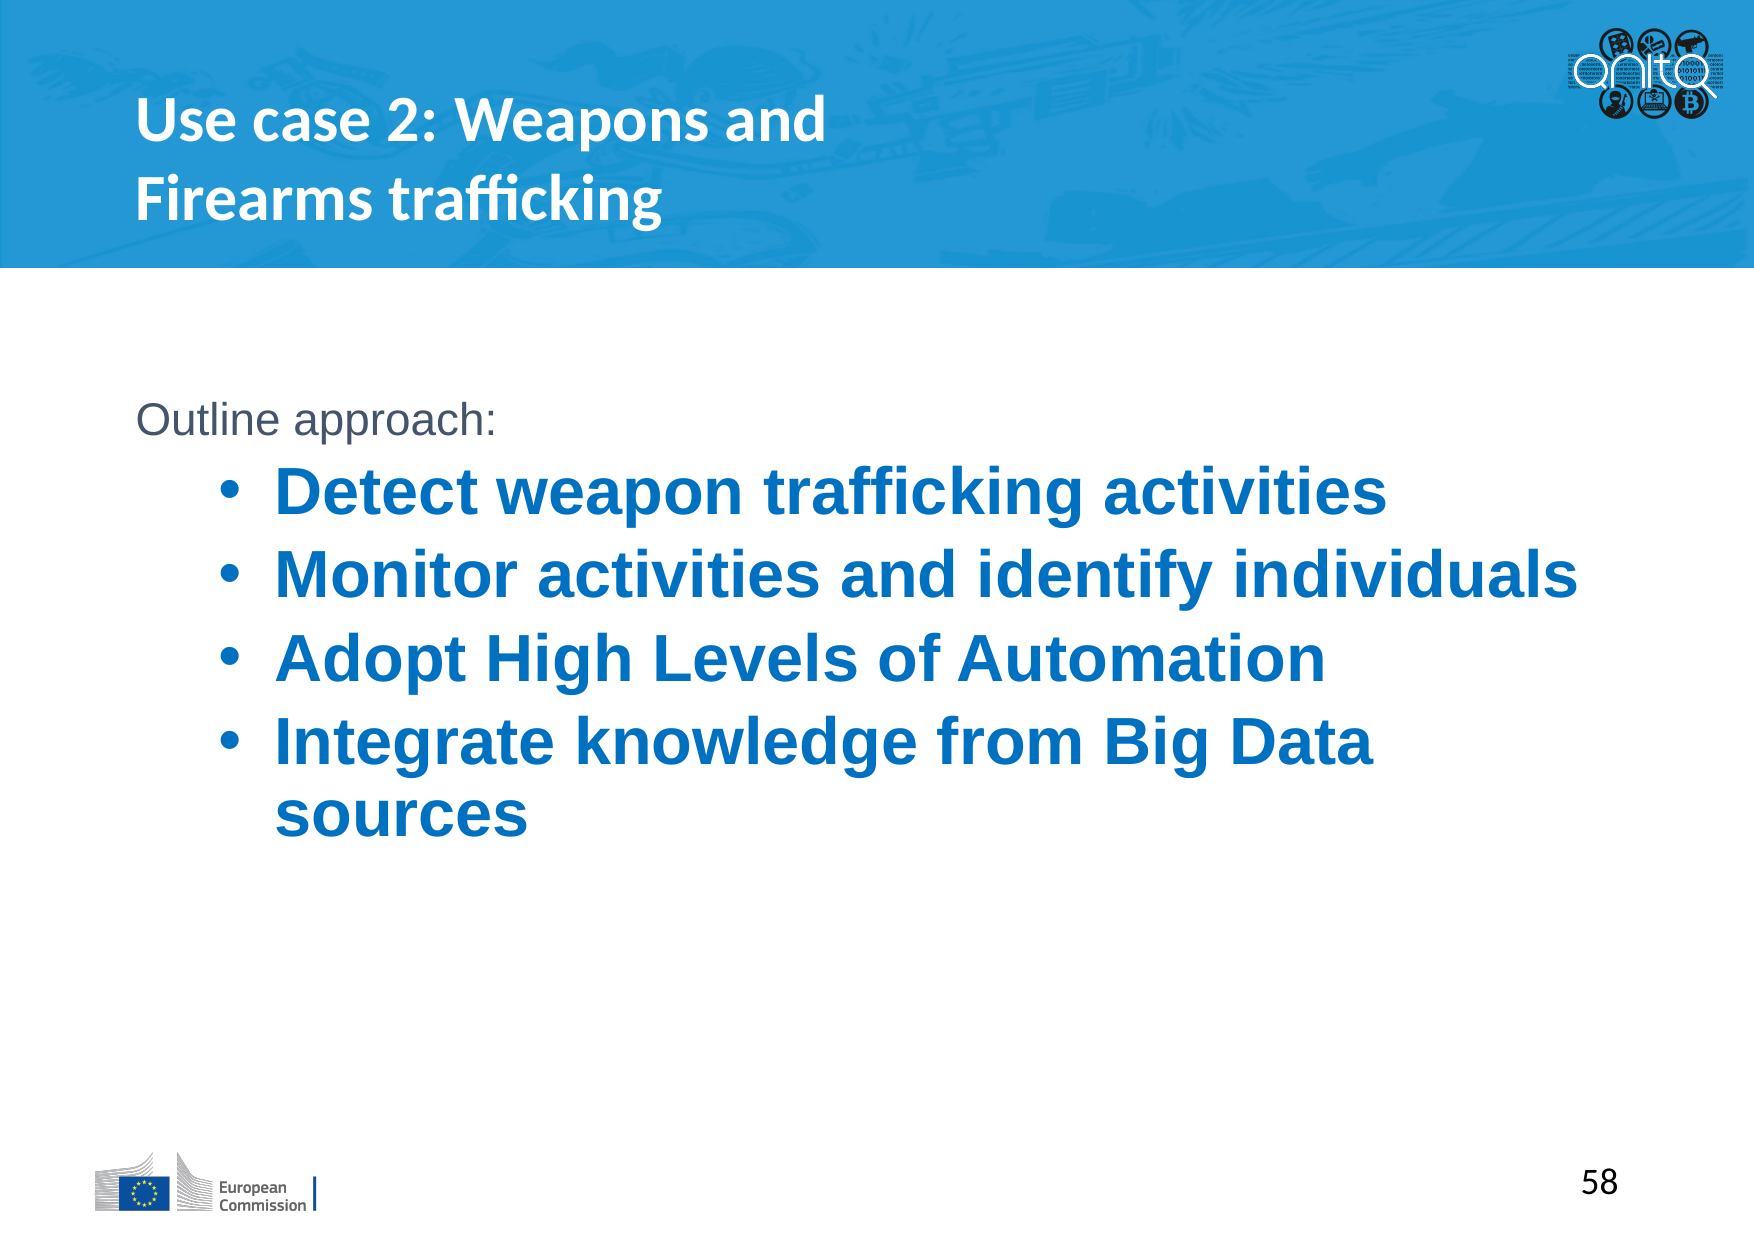

Use case 2: Weapons and Firearms trafficking
Outline approach:
Detect weapon trafficking activities
Monitor activities and identify individuals
Adopt High Levels of Automation
Integrate knowledge from Big Data sources
58